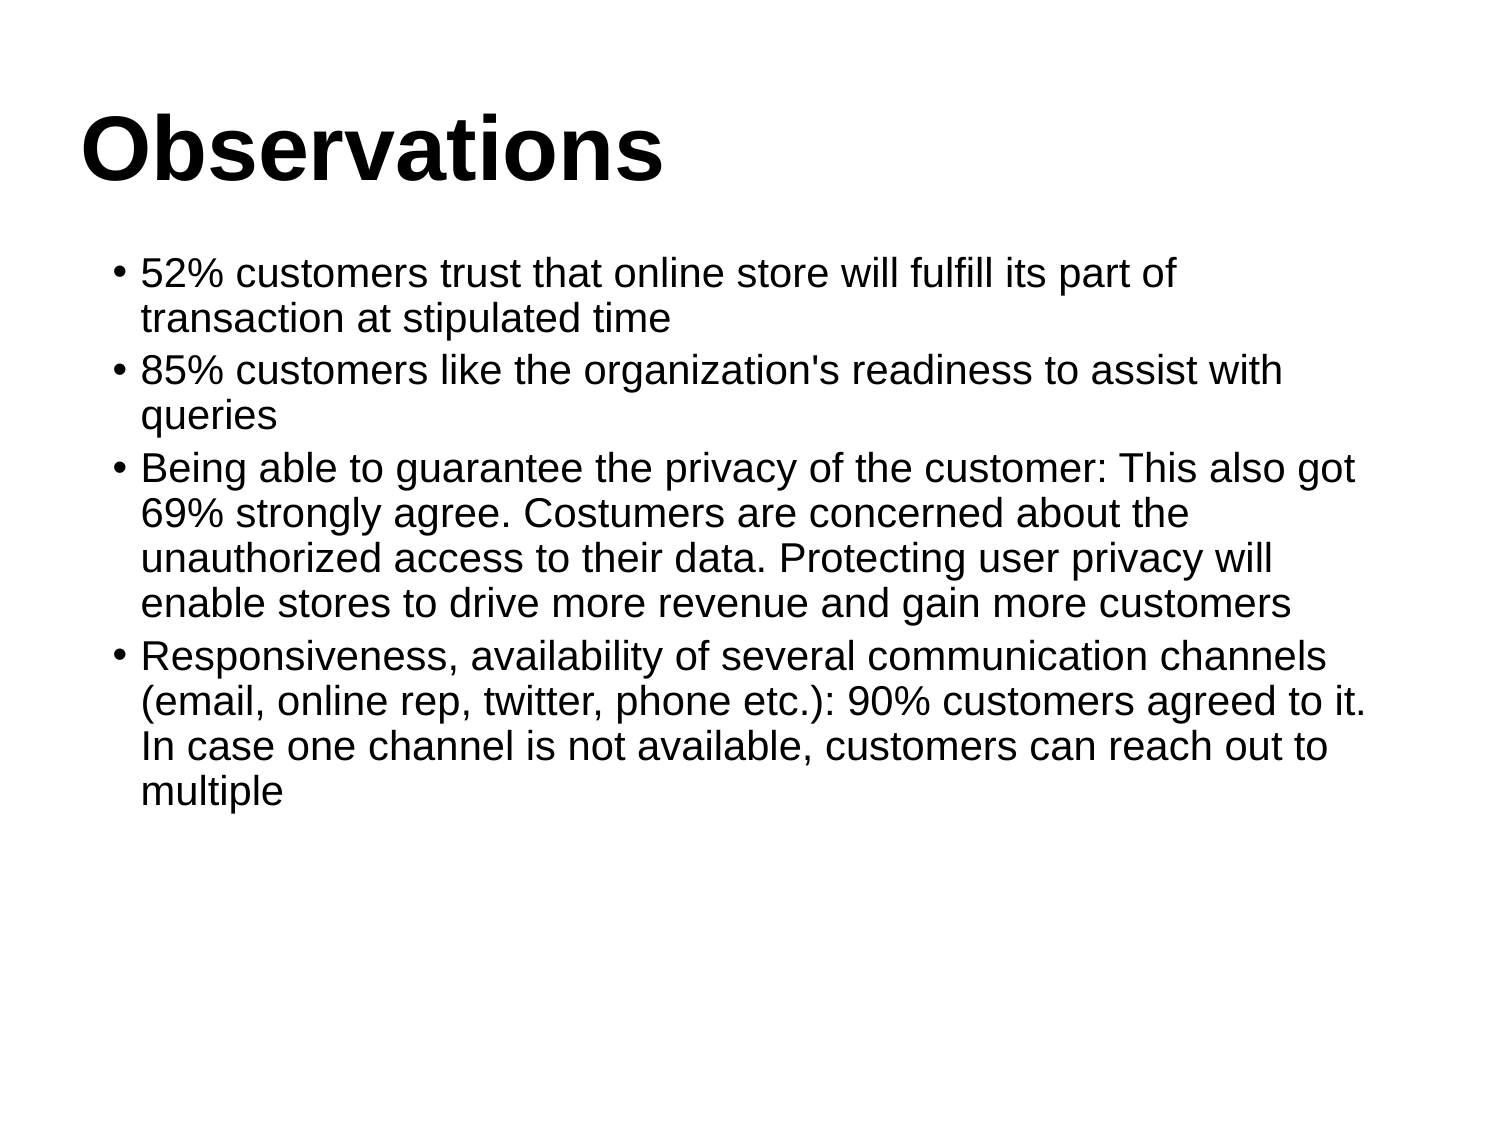

# Observations
52% customers trust that online store will fulfill its part of transaction at stipulated time
85% customers like the organization's readiness to assist with queries
Being able to guarantee the privacy of the customer: This also got 69% strongly agree. Costumers are concerned about the unauthorized access to their data. Protecting user privacy will enable stores to drive more revenue and gain more customers
Responsiveness, availability of several communication channels (email, online rep, twitter, phone etc.): 90% customers agreed to it. In case one channel is not available, customers can reach out to multiple